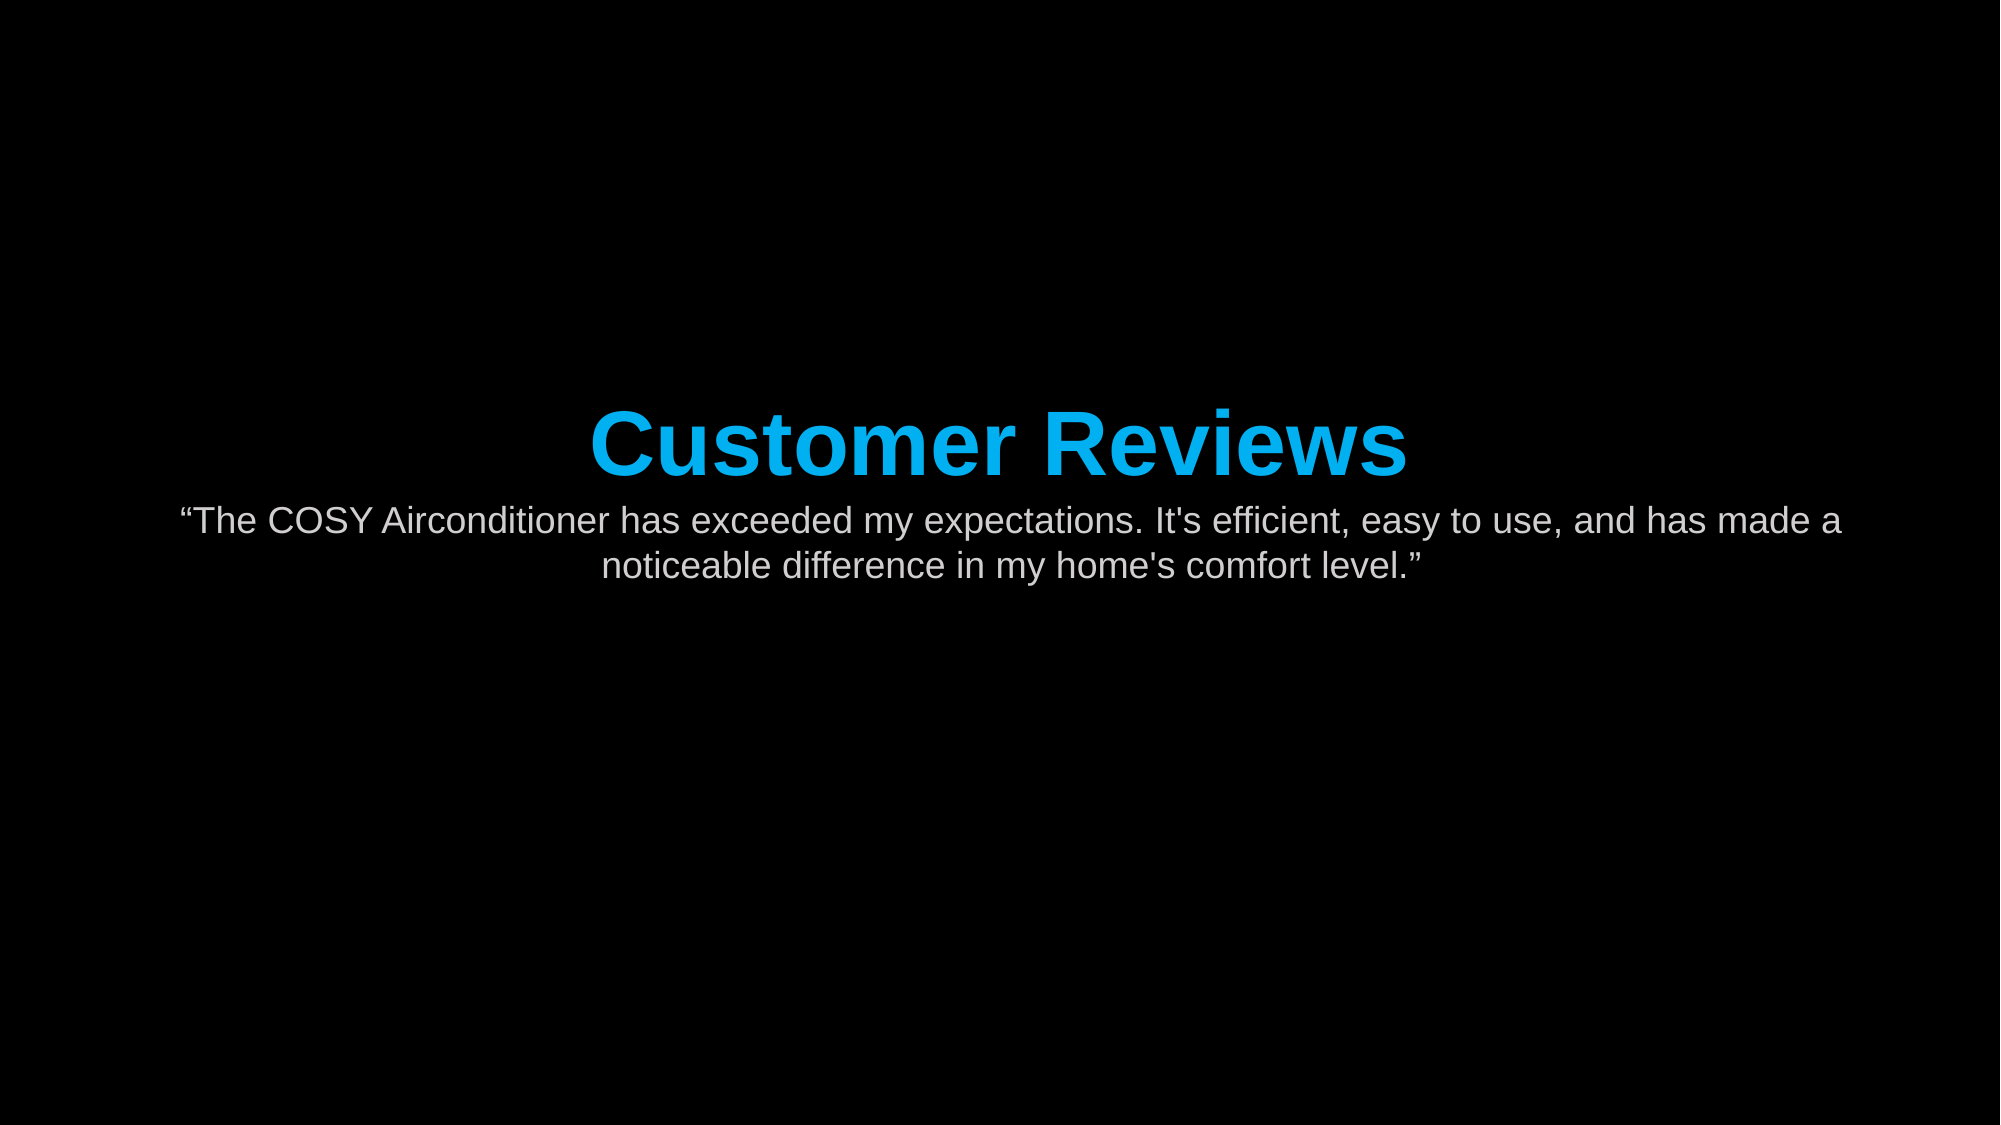

Customer Reviews
“The COSY Airconditioner has exceeded my expectations. It's efficient, easy to use, and has made a noticeable difference in my home's comfort level.”